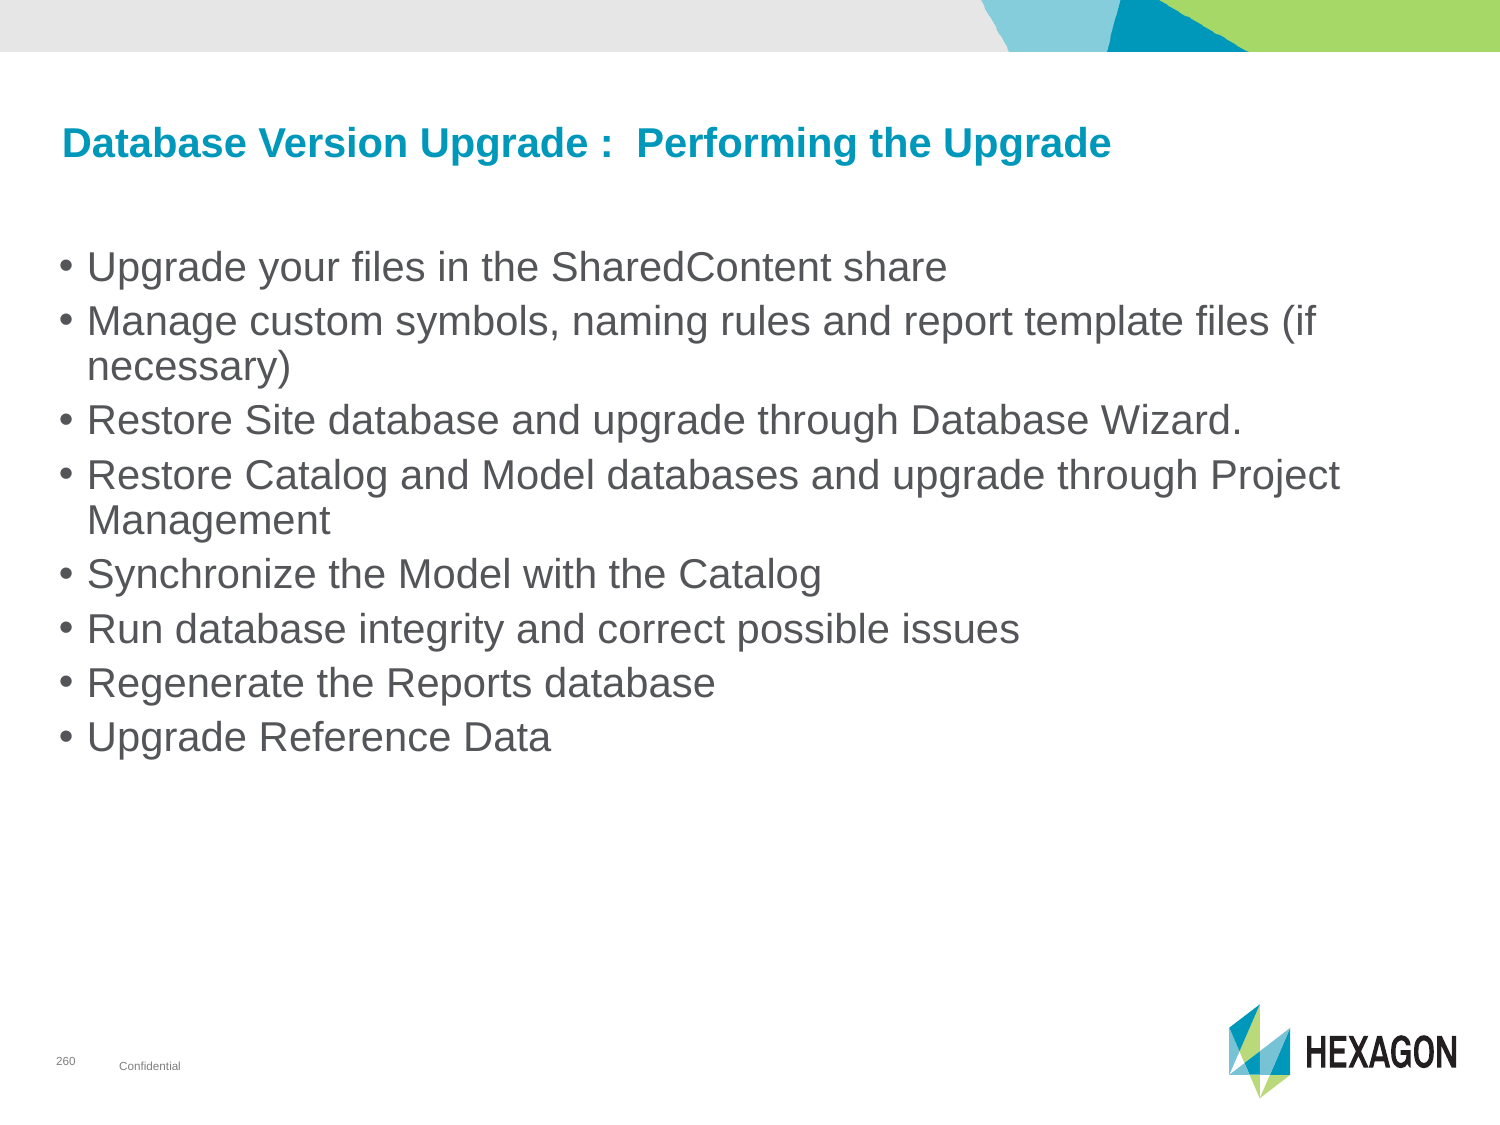

# Database Version Upgrade :  Performing the Upgrade
Upgrade your files in the SharedContent share
Manage custom symbols, naming rules and report template files (if necessary)
Restore Site database and upgrade through Database Wizard.
Restore Catalog and Model databases and upgrade through Project Management
Synchronize the Model with the Catalog
Run database integrity and correct possible issues
Regenerate the Reports database
Upgrade Reference Data